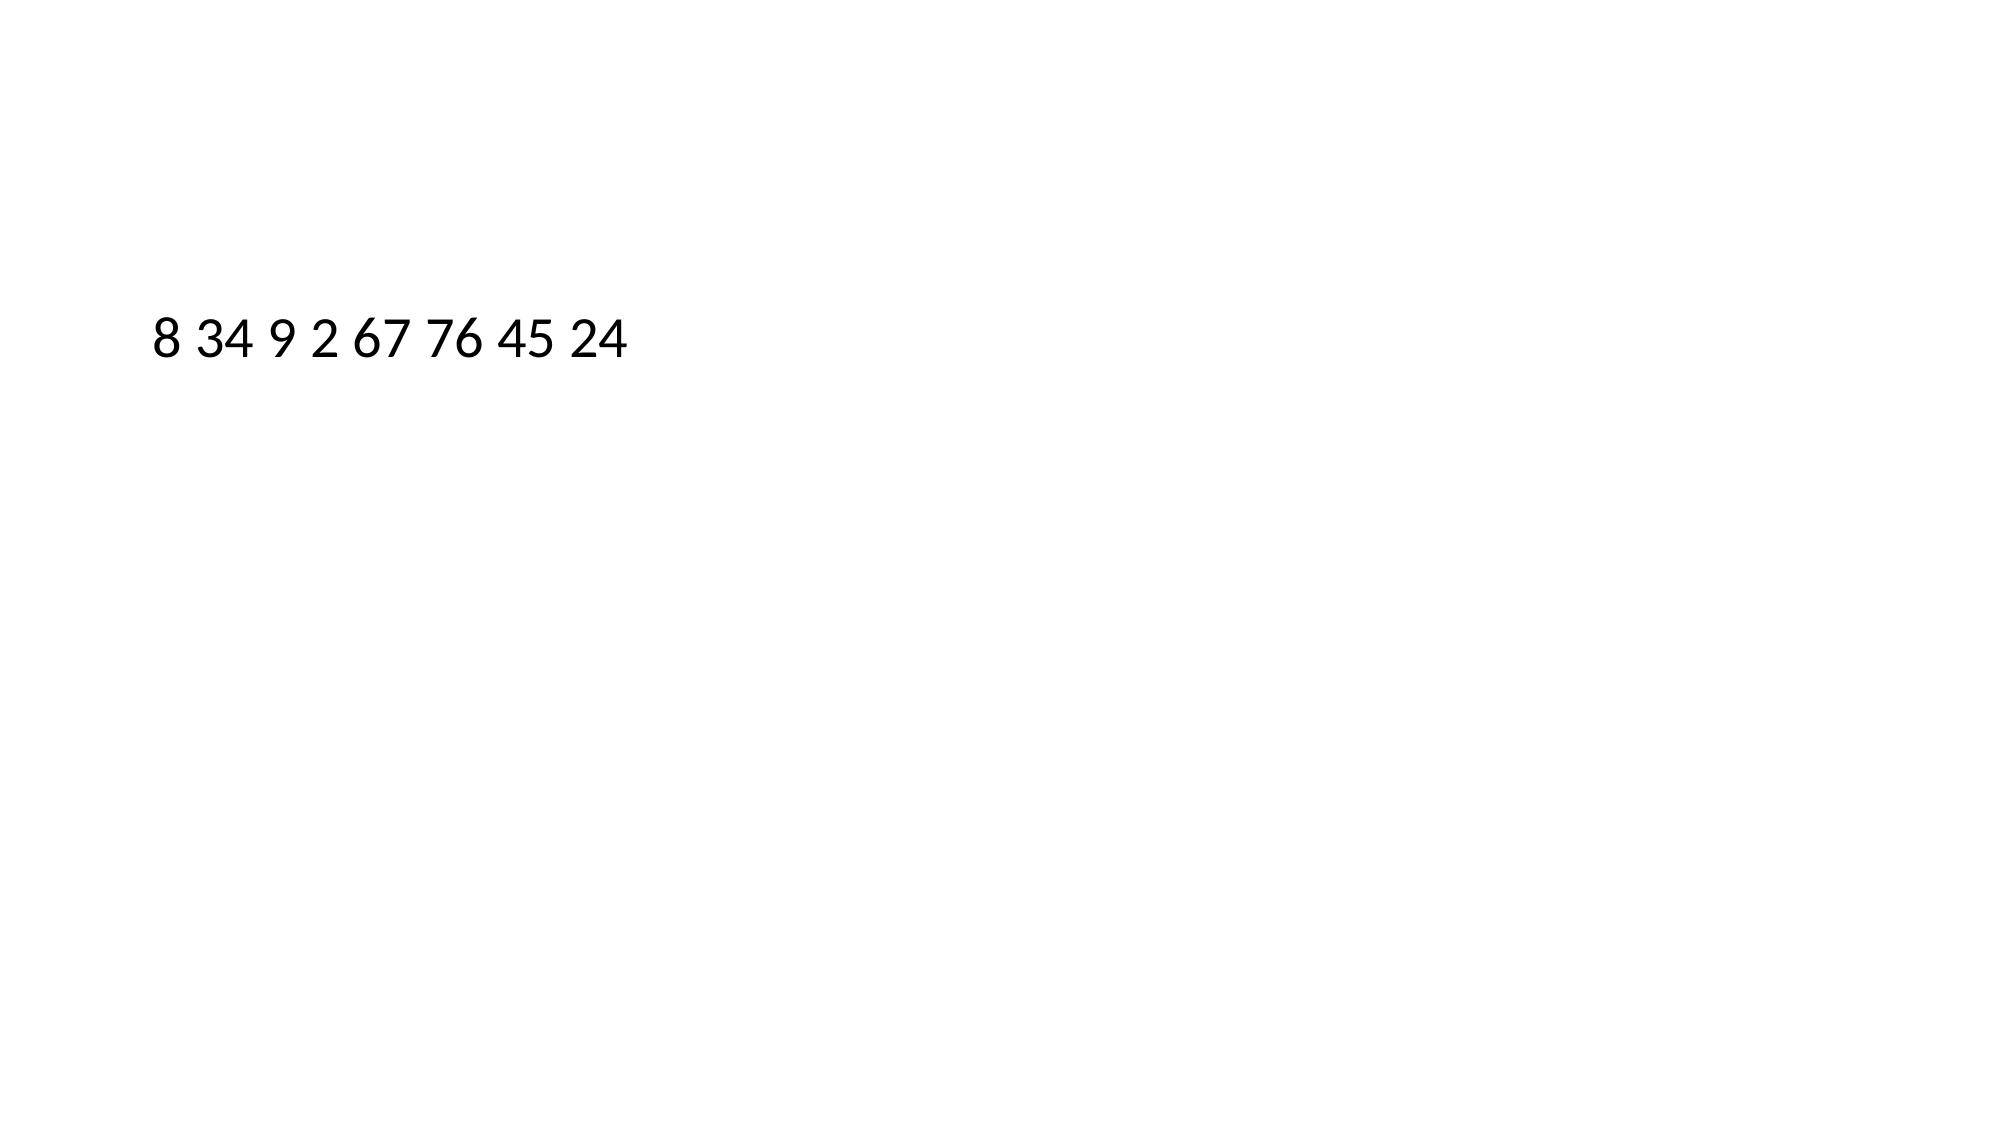

8 34 9 2 67 76 45 24